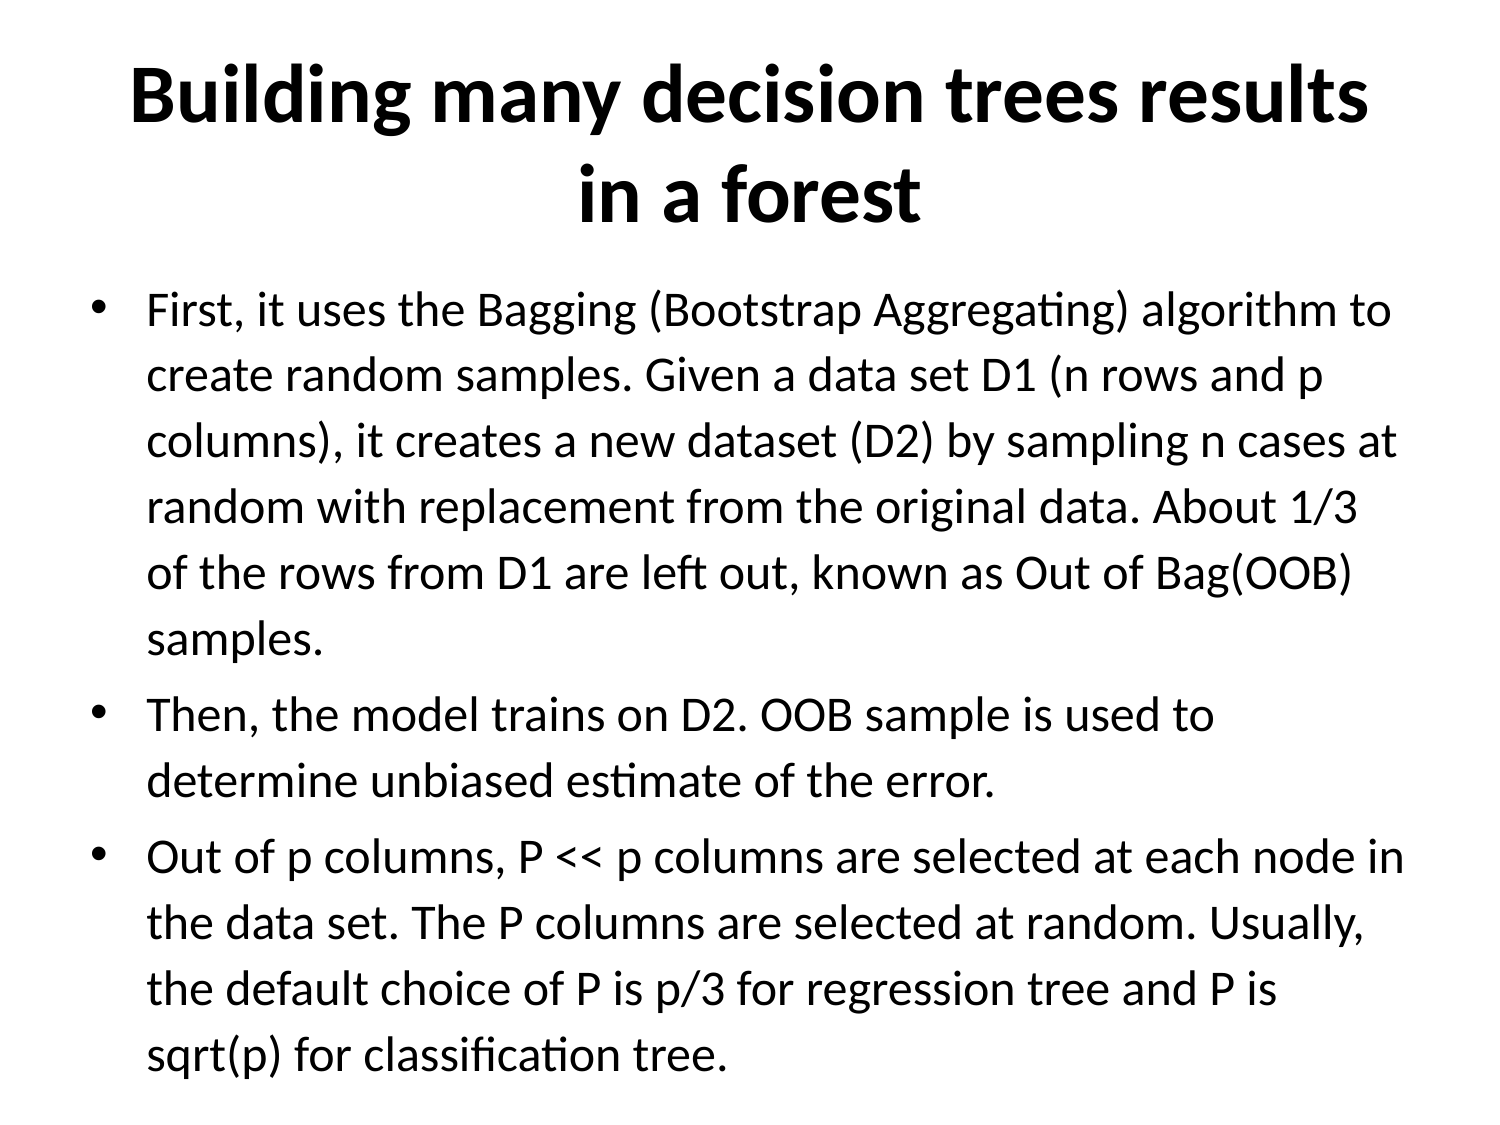

# Building many decision trees results in a forest
First, it uses the Bagging (Bootstrap Aggregating) algorithm to create random samples. Given a data set D1 (n rows and p columns), it creates a new dataset (D2) by sampling n cases at random with replacement from the original data. About 1/3 of the rows from D1 are left out, known as Out of Bag(OOB) samples.
Then, the model trains on D2. OOB sample is used to determine unbiased estimate of the error.
Out of p columns, P << p columns are selected at each node in the data set. The P columns are selected at random. Usually, the default choice of P is p/3 for regression tree and P is sqrt(p) for classification tree.